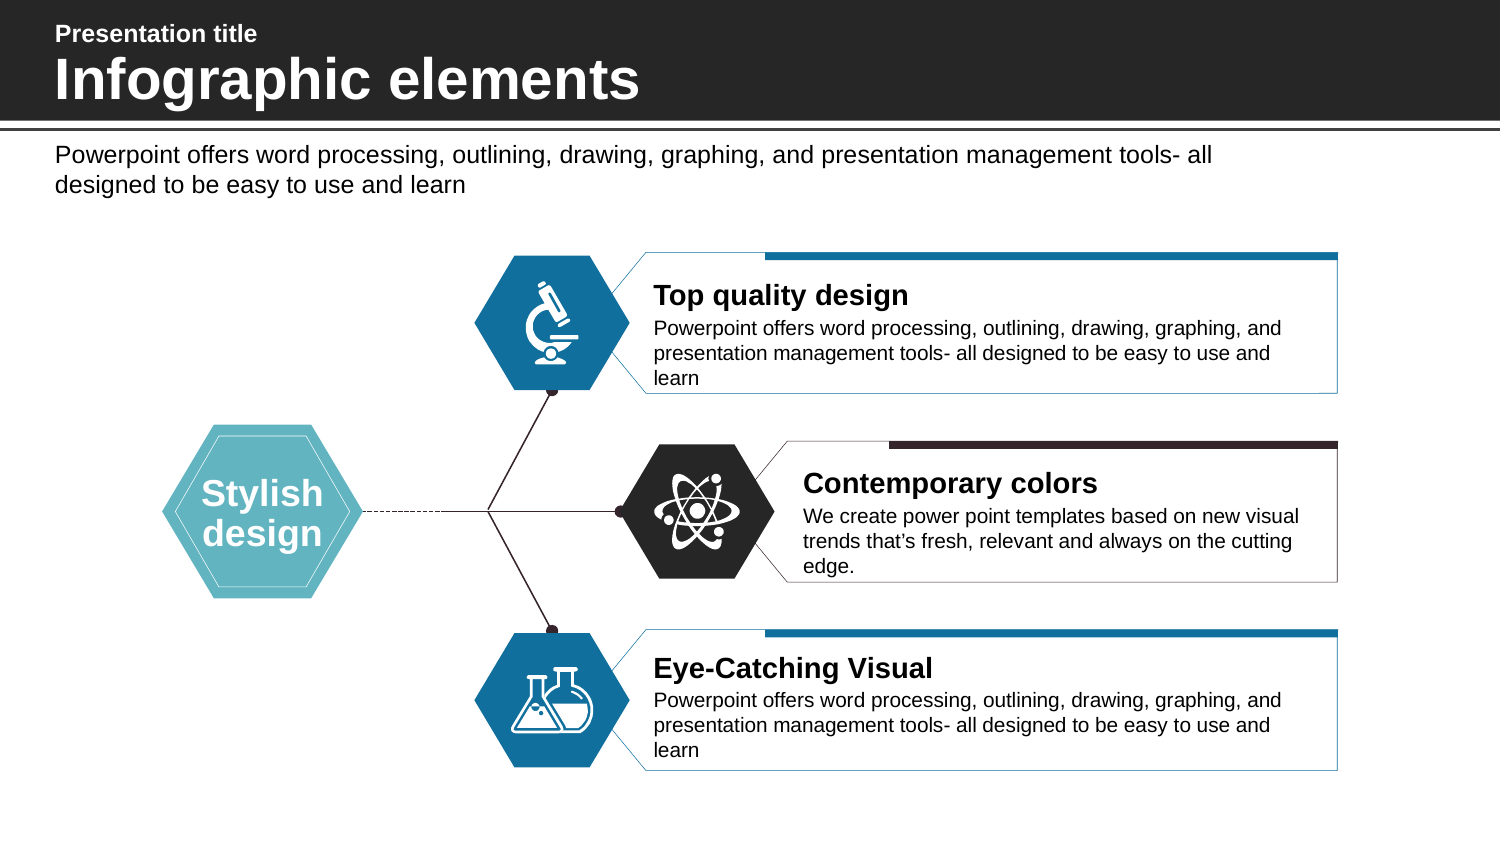

Presentation title
Infographic elements
Powerpoint offers word processing, outlining, drawing, graphing, and presentation management tools- all designed to be easy to use and learn

Top quality design
Powerpoint offers word processing, outlining, drawing, graphing, and presentation management tools- all designed to be easy to use and learn

Stylish design

Contemporary colors
We create power point templates based on new visual trends that’s fresh, relevant and always on the cutting edge.

Eye-Catching Visual
Powerpoint offers word processing, outlining, drawing, graphing, and presentation management tools- all designed to be easy to use and learn